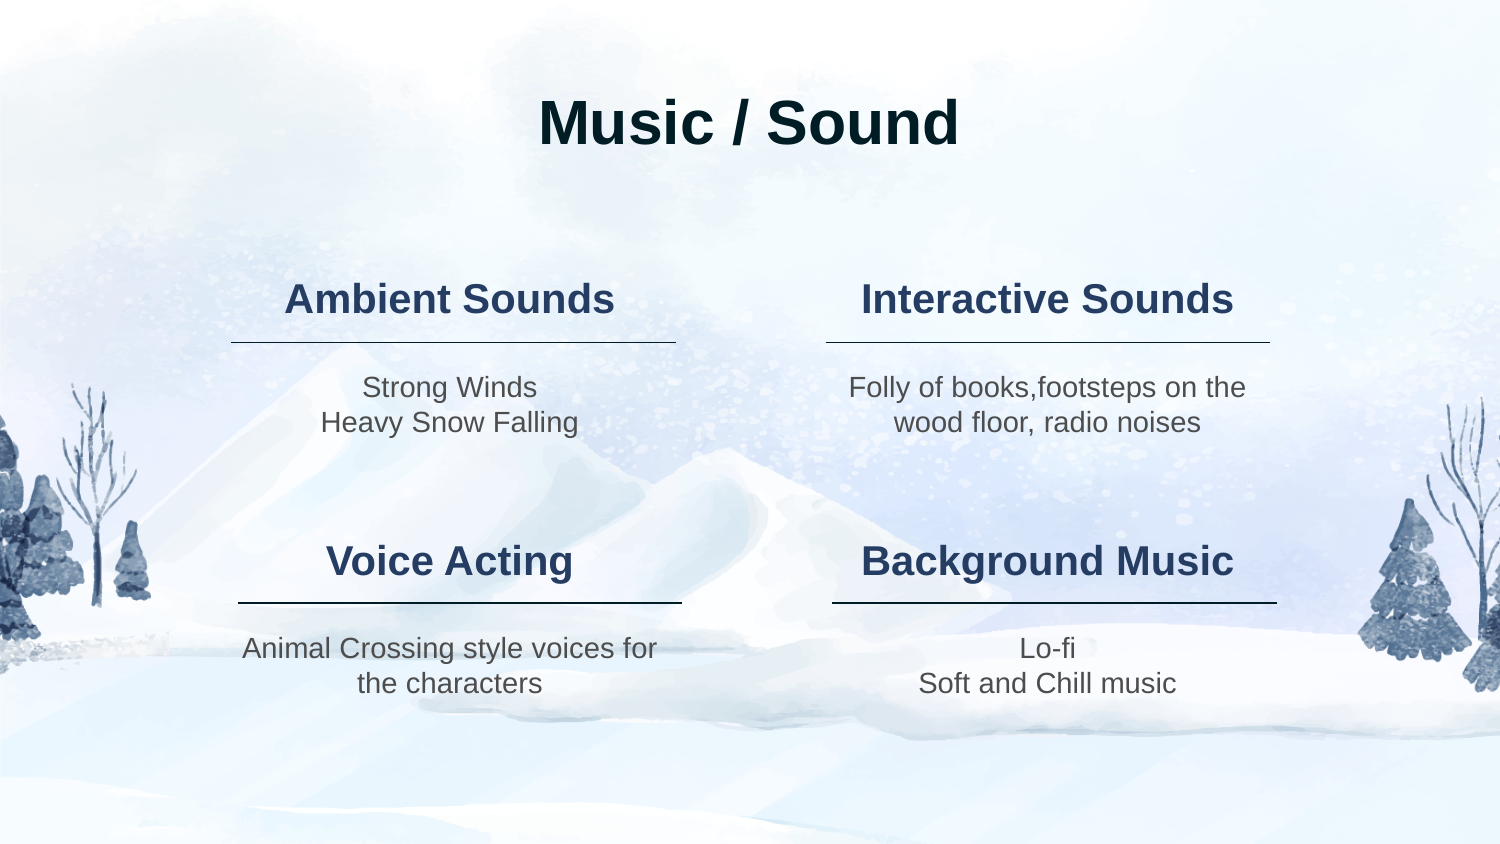

Music / Sound
# Ambient Sounds
Interactive Sounds
Strong Winds
Heavy Snow Falling
Folly of books,footsteps on the wood floor, radio noises
Voice Acting
Background Music
Animal Crossing style voices for the characters
Lo-fi
Soft and Chill music